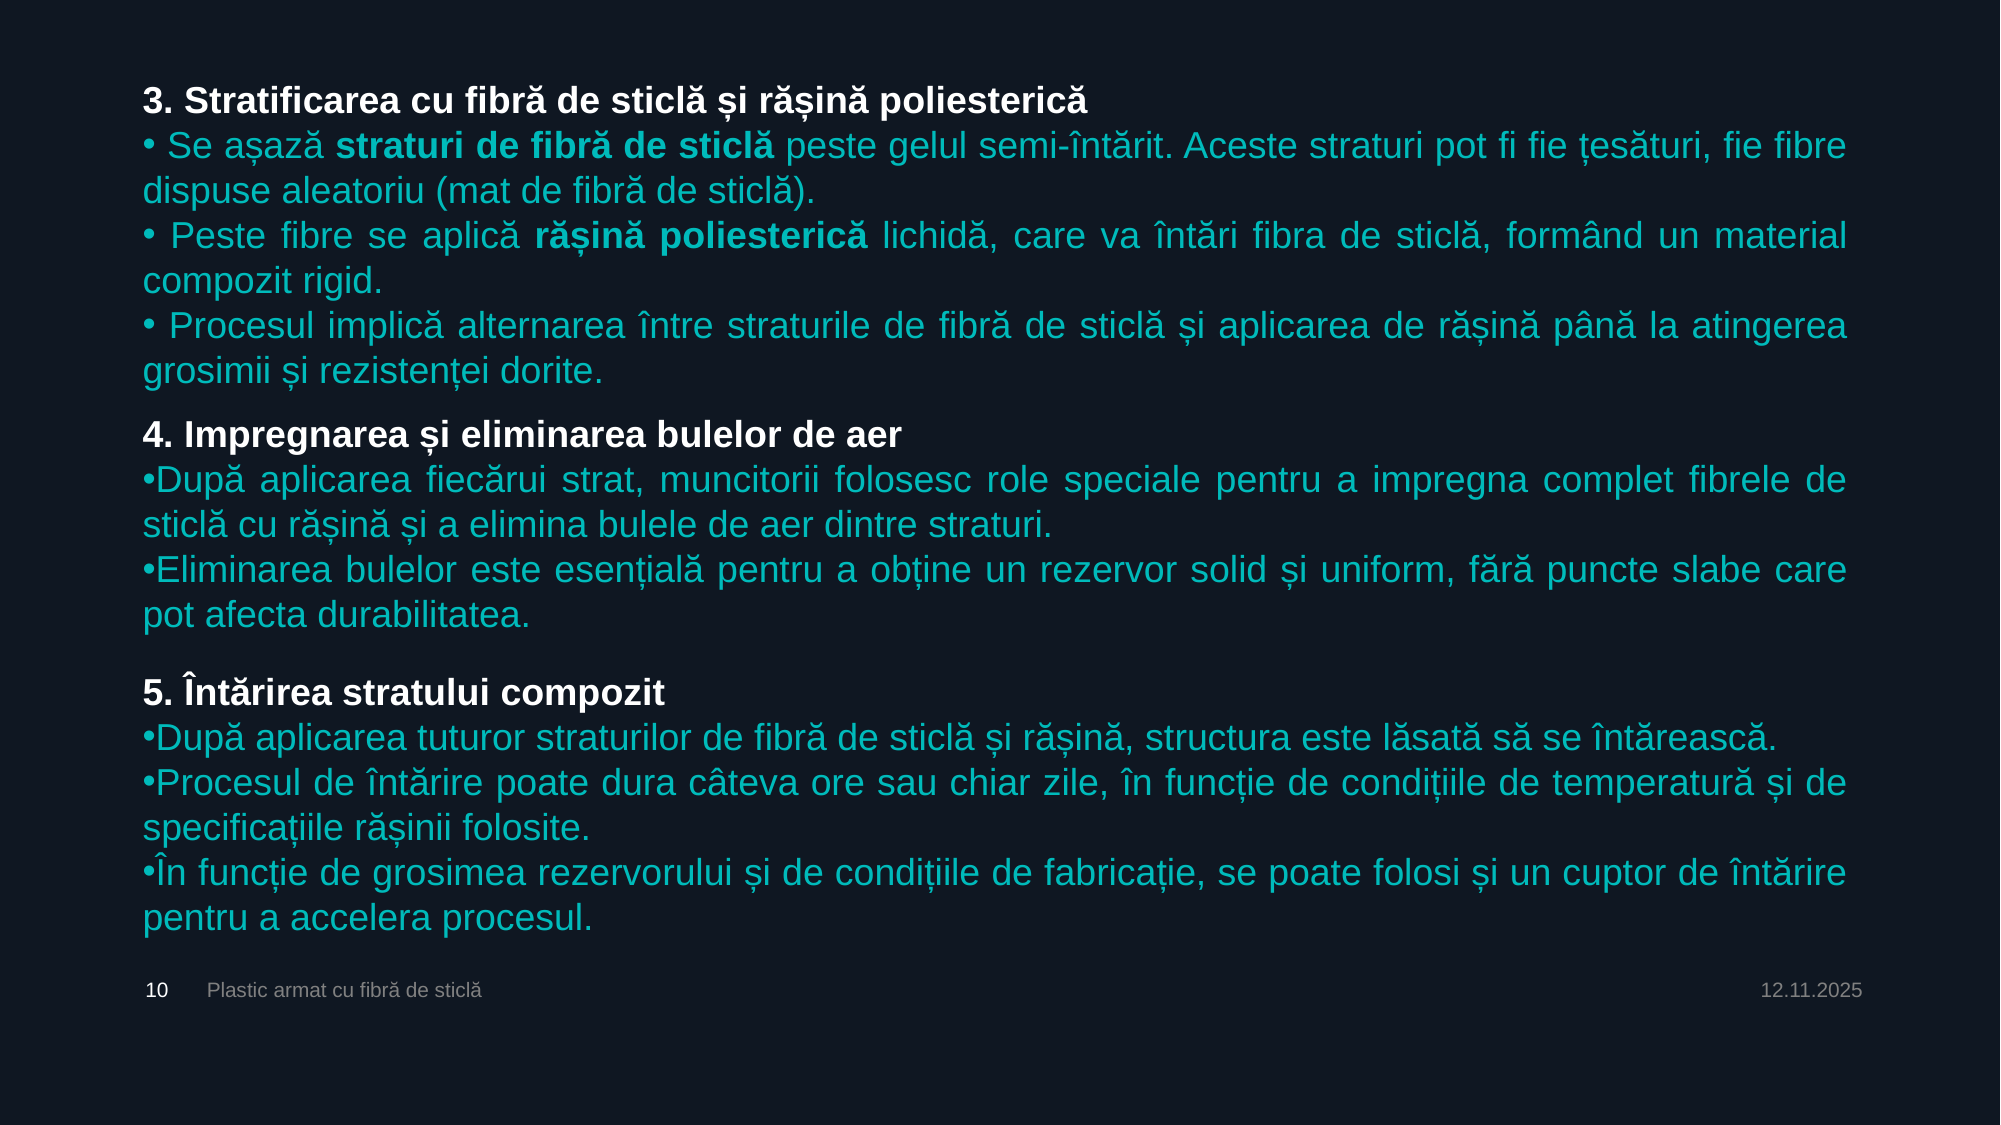

3. Stratificarea cu fibră de sticlă și rășină poliesterică
 Se așază straturi de fibră de sticlă peste gelul semi-întărit. Aceste straturi pot fi fie țesături, fie fibre dispuse aleatoriu (mat de fibră de sticlă).
 Peste fibre se aplică rășină poliesterică lichidă, care va întări fibra de sticlă, formând un material compozit rigid.
 Procesul implică alternarea între straturile de fibră de sticlă și aplicarea de rășină până la atingerea grosimii și rezistenței dorite.
4. Impregnarea și eliminarea bulelor de aer
După aplicarea fiecărui strat, muncitorii folosesc role speciale pentru a impregna complet fibrele de sticlă cu rășină și a elimina bulele de aer dintre straturi.
Eliminarea bulelor este esențială pentru a obține un rezervor solid și uniform, fără puncte slabe care pot afecta durabilitatea.
5. Întărirea stratului compozit
După aplicarea tuturor straturilor de fibră de sticlă și rășină, structura este lăsată să se întărească.
Procesul de întărire poate dura câteva ore sau chiar zile, în funcție de condițiile de temperatură și de specificațiile rășinii folosite.
În funcție de grosimea rezervorului și de condițiile de fabricație, se poate folosi și un cuptor de întărire pentru a accelera procesul.
Plastic armat cu fibră de sticlă
12.11.2025
10